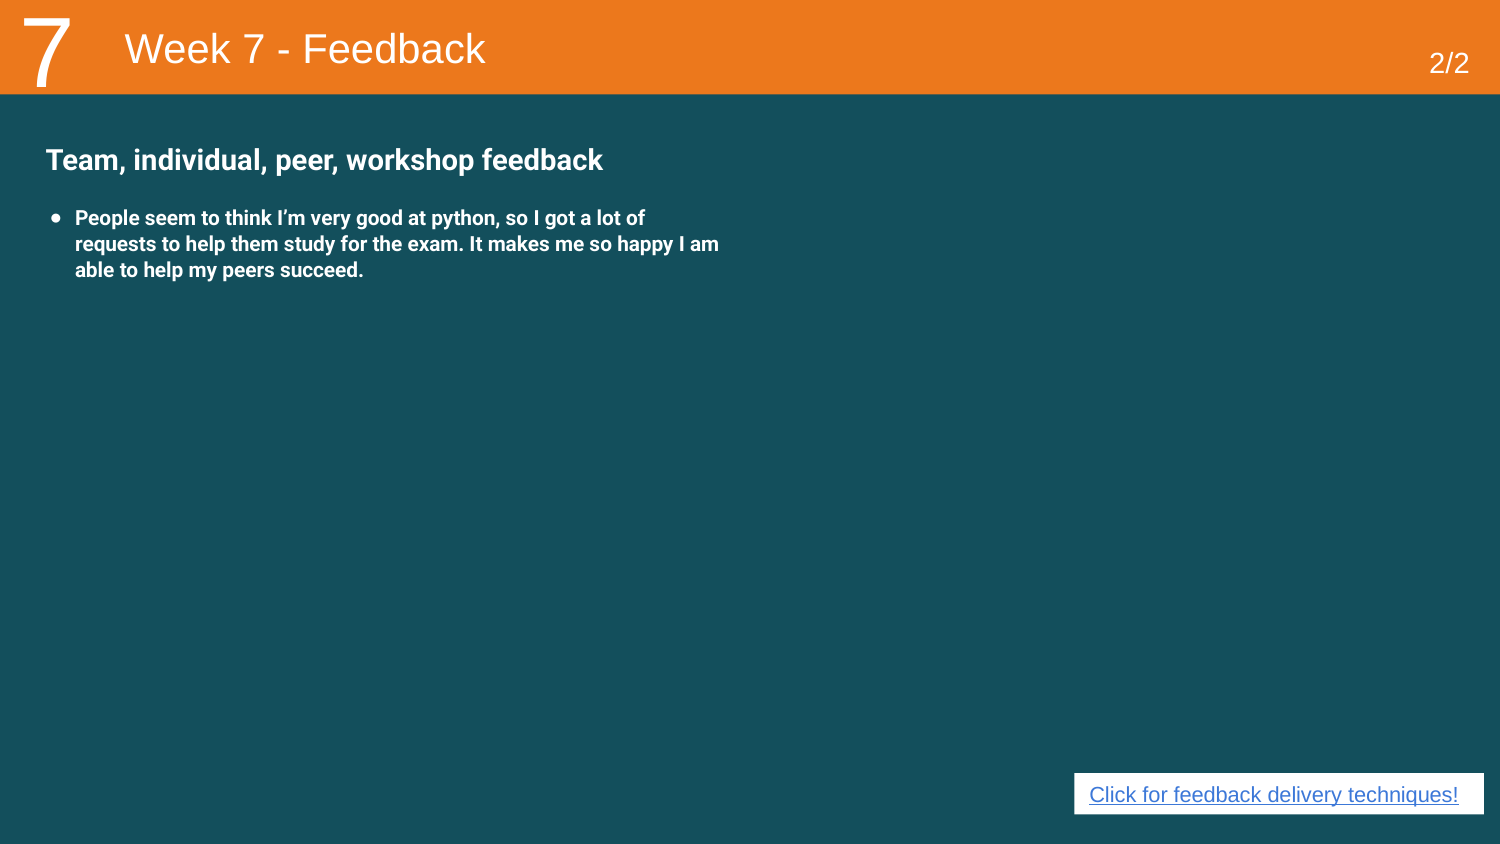

7
# Week 7 - Feedback
2/2
Team, individual, peer, workshop feedback
People seem to think I’m very good at python, so I got a lot of requests to help them study for the exam. It makes me so happy I am able to help my peers succeed.
Click for feedback delivery techniques!